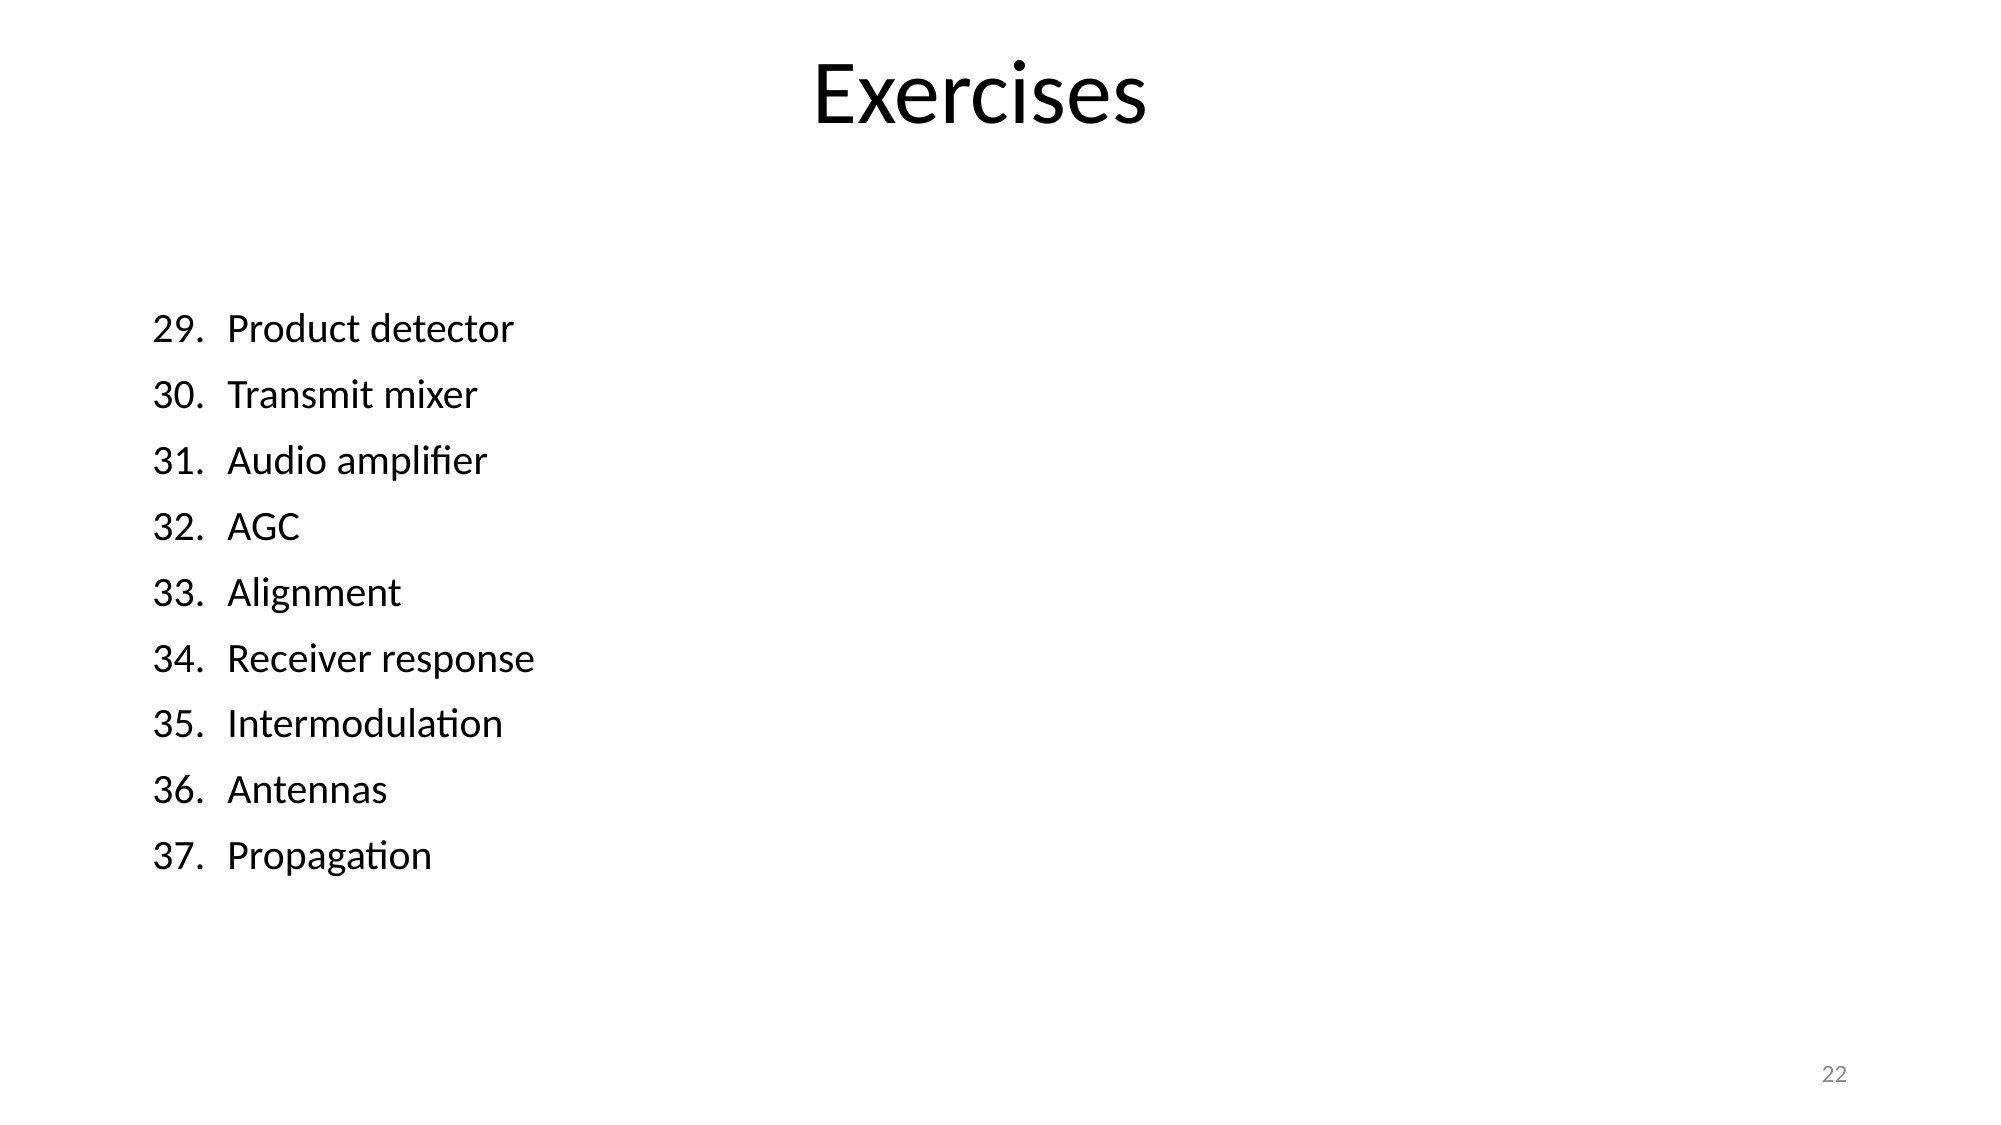

# Exercises
Product detector
Transmit mixer
Audio amplifier
AGC
Alignment
Receiver response
Intermodulation
Antennas
Propagation

22